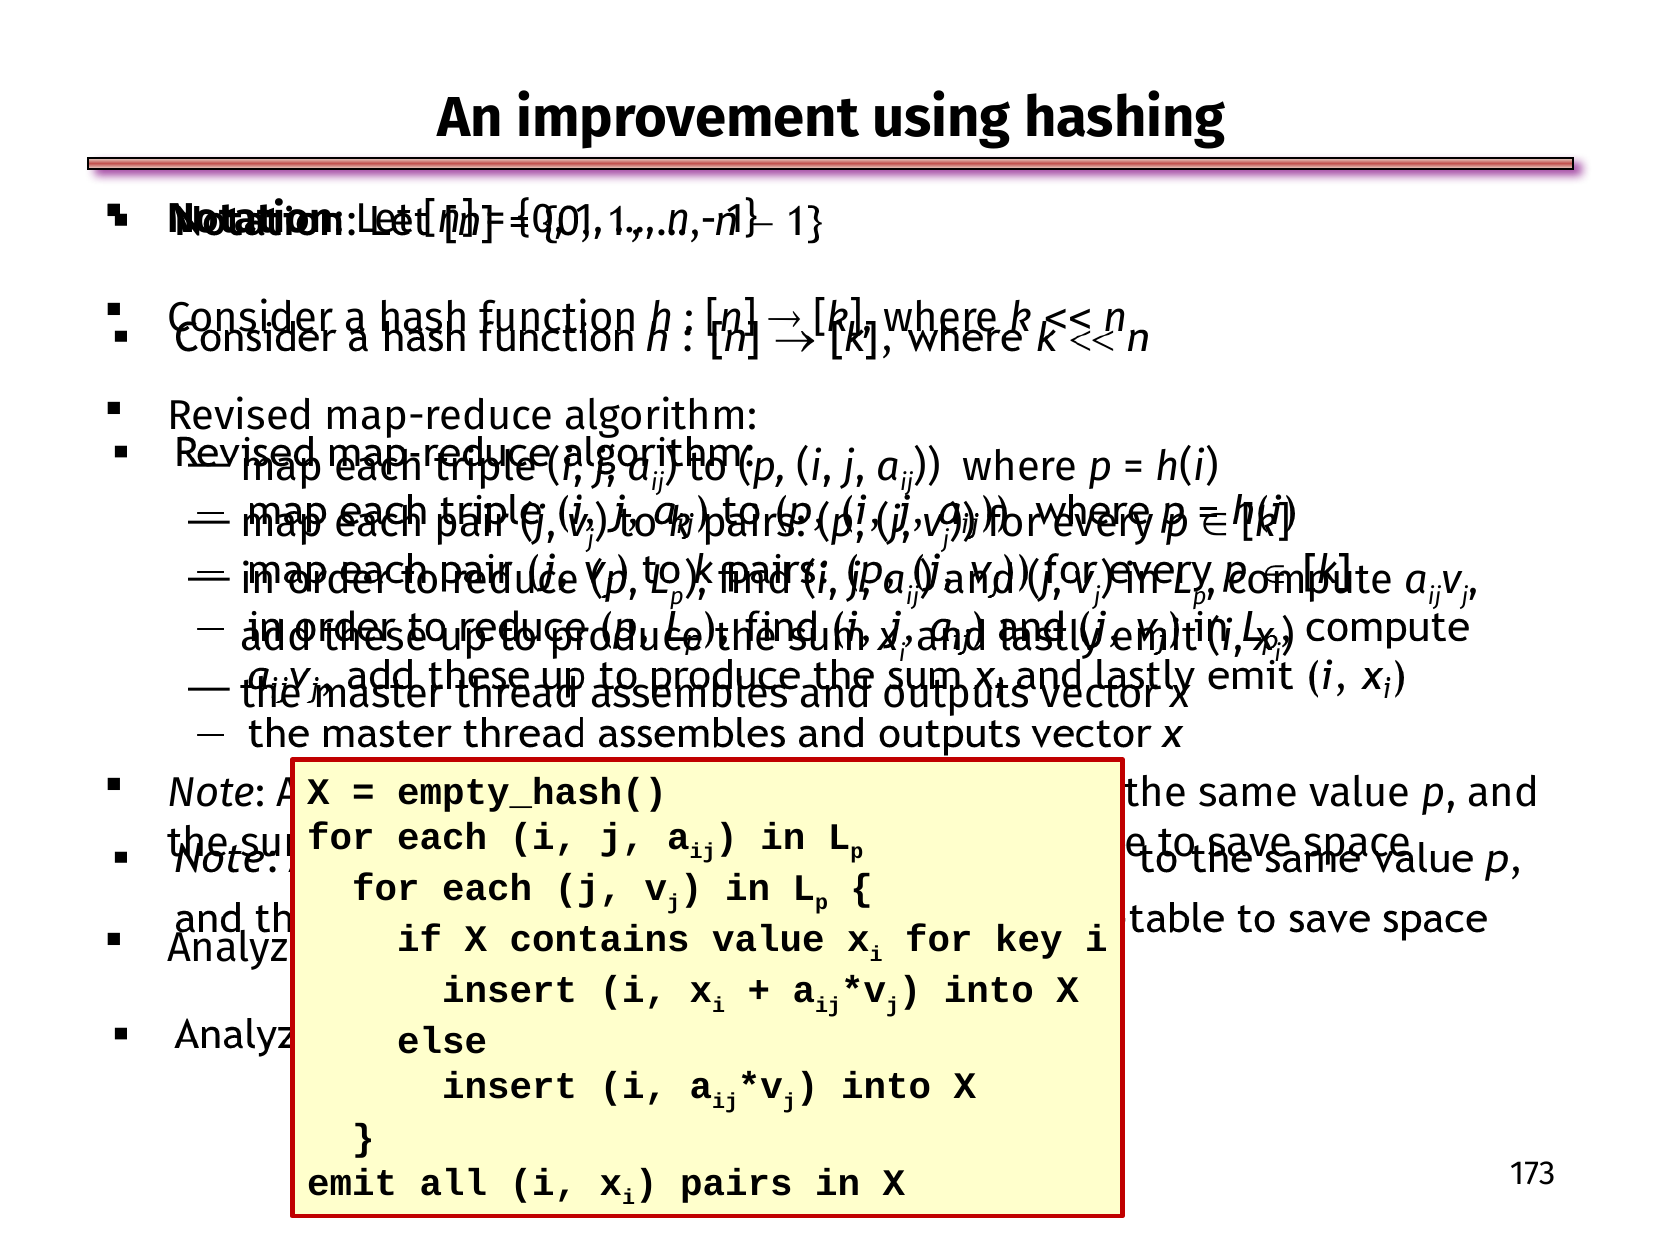

An improvement using hashing
Notation: Let [n] = {0, 1, …, n − 1}

Consider a hash function h : [n] → [k], where k << n

Revised map-reduce algorithm:
map each triple (i, j, aij) to (p, (i, j, aij))  where p = h(i)
map each pair (j, vj) to k pairs: (p, (j, vj)) for every p ∈ [k]
in order to reduce (p, Lp), find (i, j, aij) and (j, vj) in Lp, compute aijvj, add these up to produce the sum xi and lastly emit (i, xi)
the master thread assembles and outputs vector x

Note: A good hash function will map  values of i to the same value p, and the sum xi will need to be computed in a hash-table to save space

Analyze the communication cost for

X = empty_hash()
for each (i, j, aij) in Lp
  for each (j, vj) in Lp {
    if X contains value xi for key i
      insert (i, xi + aij*vj) into X
    else
      insert (i, aij*vj) into X
  }
emit all (i, xi) pairs in X
173